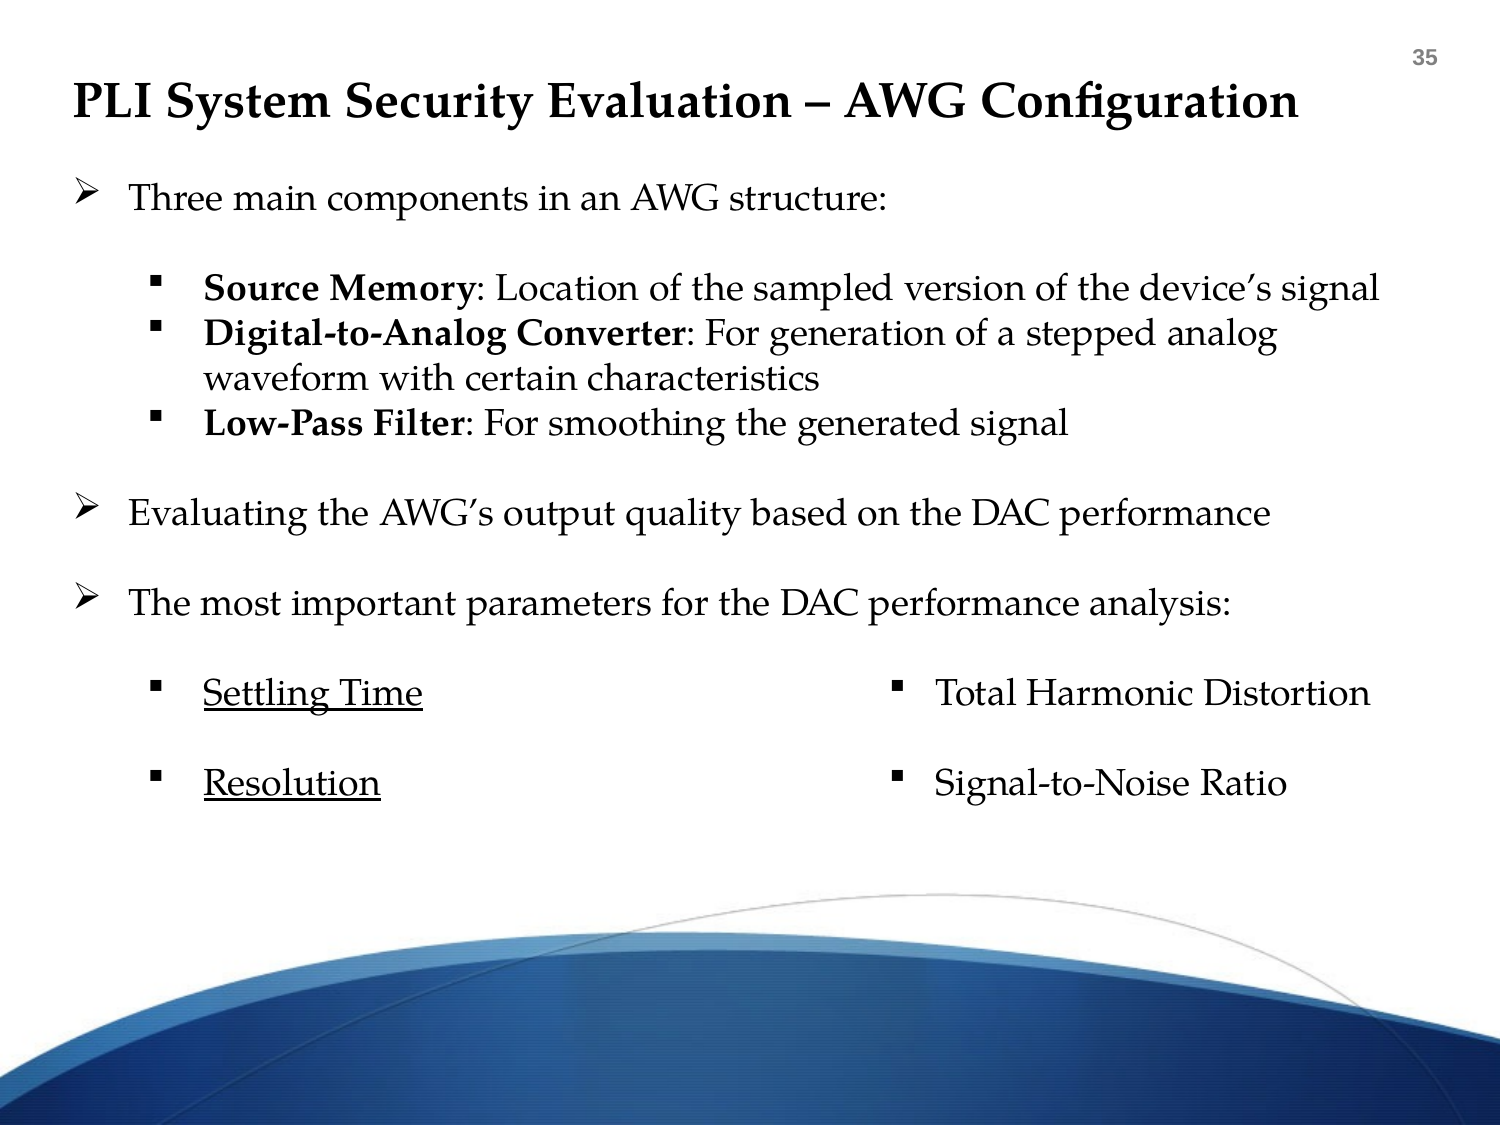

35
PLI System Security Evaluation – AWG Configuration

Three main components in an AWG structure:

Source Memory: Location of the sampled version of the device’s signal
Digital-to-Analog Converter: For generation of a stepped analog waveform with certain characteristics
Low-Pass Filter: For smoothing the generated signal

Evaluating the AWG’s output quality based on the DAC performance

The most important parameters for the DAC performance analysis:

Settling Time

Resolution

Total Harmonic Distortion

Signal-to-Noise Ratio